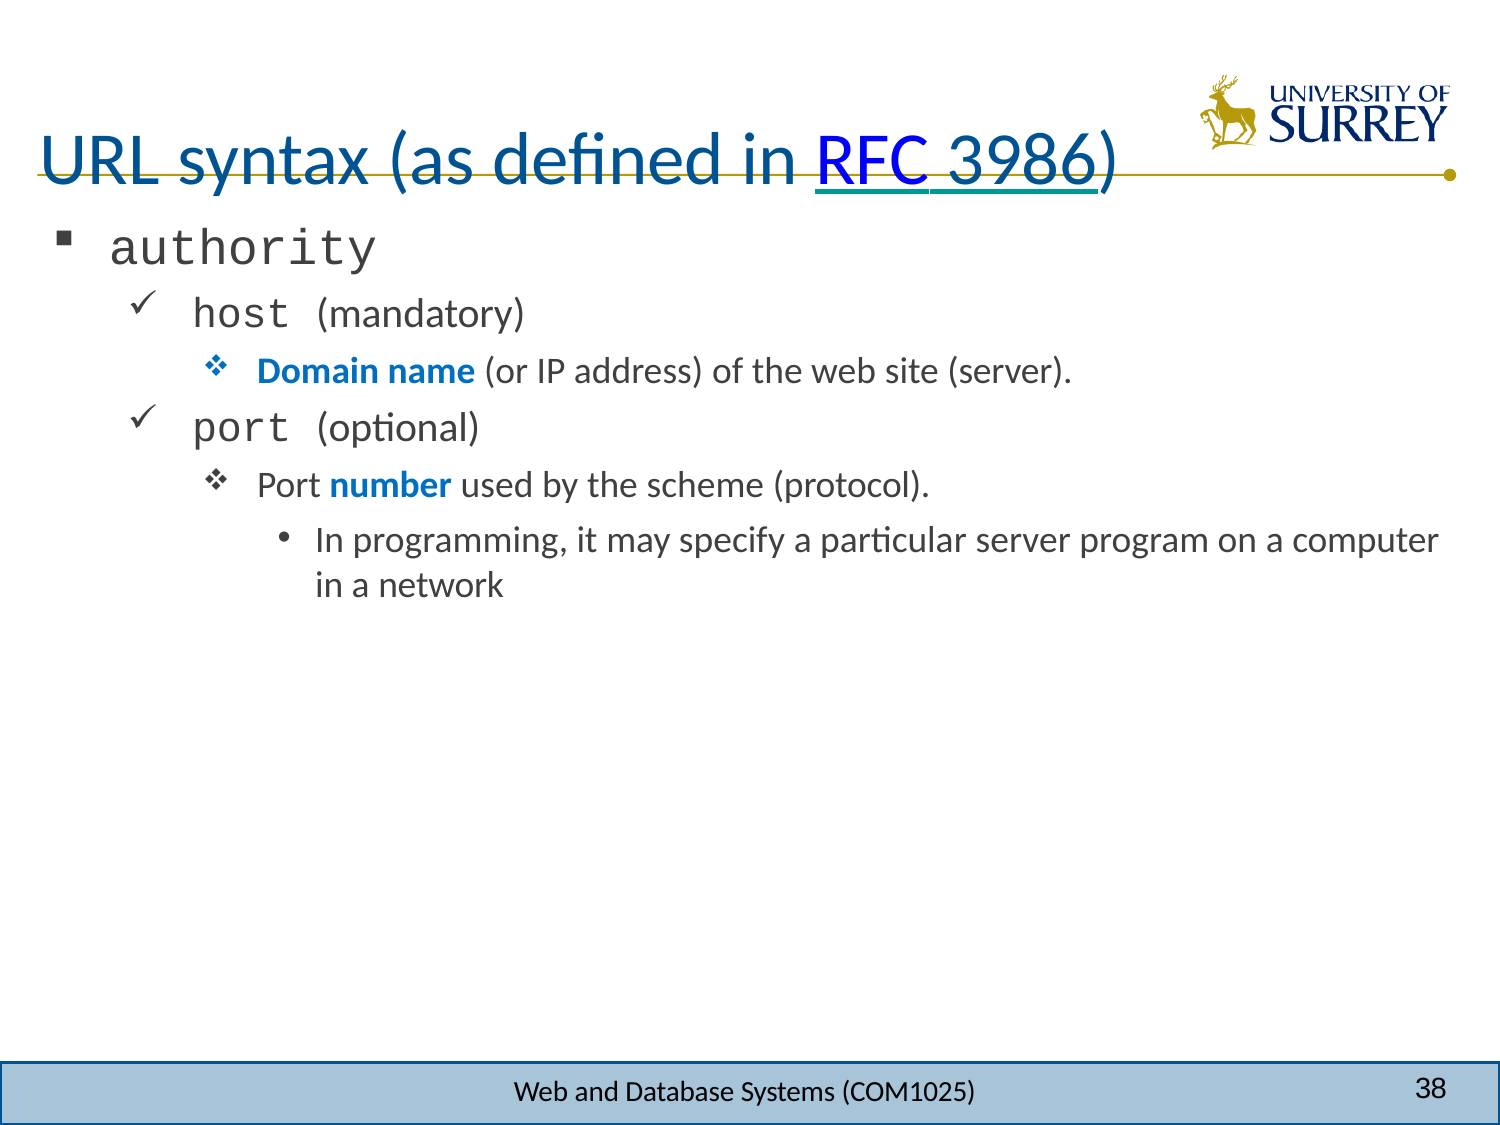

# URL syntax (as defined in RFC 3986)
authority
host (mandatory)
Domain name (or IP address) of the web site (server).
port (optional)
Port number used by the scheme (protocol).
In programming, it may specify a particular server program on a computer in a network
38
Web and Database Systems (COM1025)